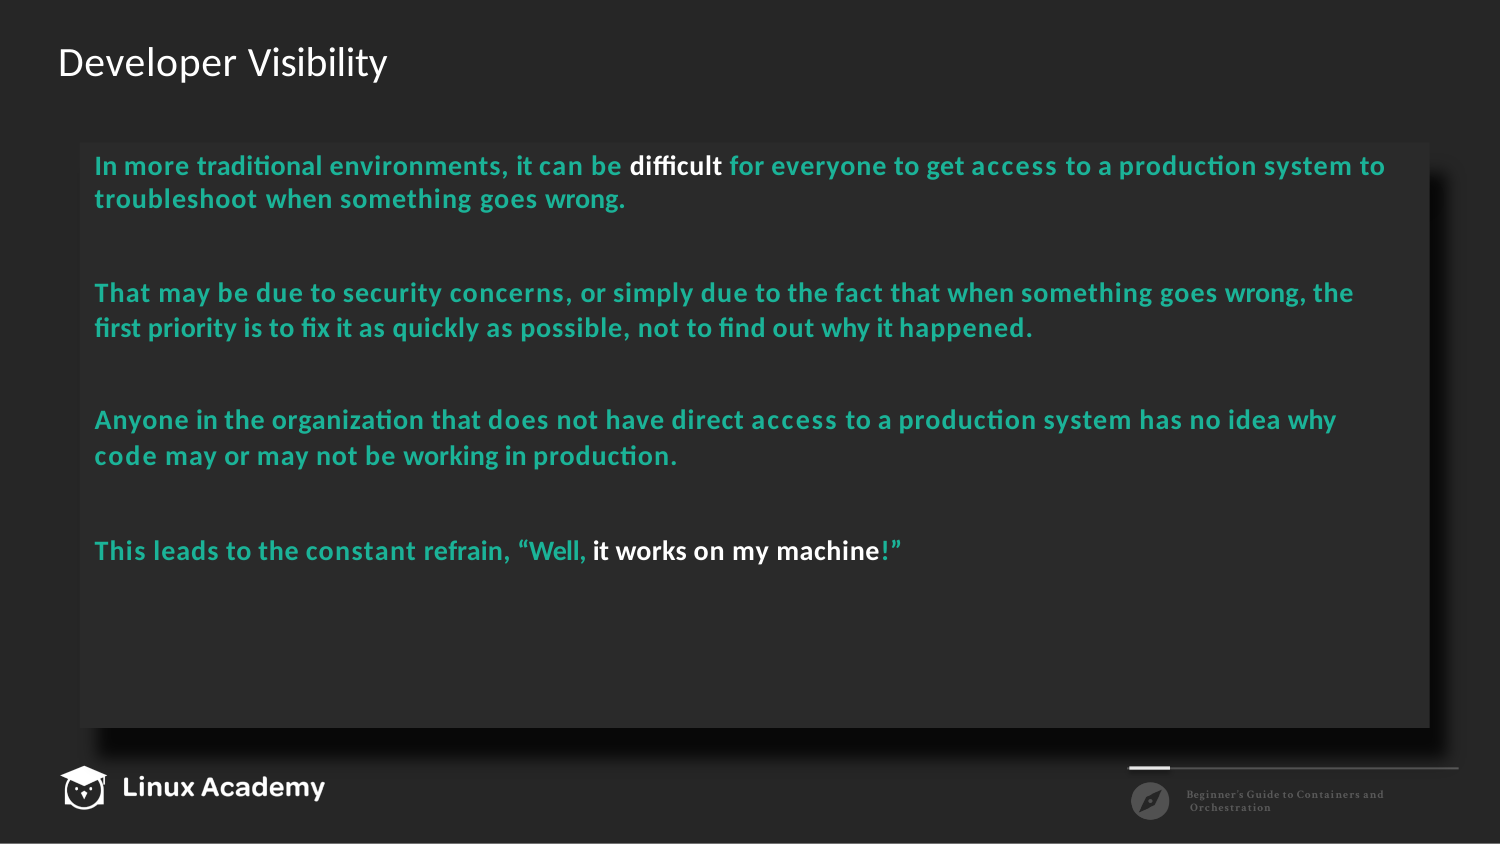

# Developer Visibility

In more traditional environments, it can be difficult for everyone to get access to a production system to  troubleshoot when something goes wrong.

That may be due to security concerns, or simply due to the fact that when something goes wrong, the  first priority is to fix it as quickly as possible, not to find out why it happened.

Anyone in the organization that does not have direct access to a production system has no idea why  code may or may not be working in production.

This leads to the constant refrain, “Well, it works on my machine!”
Beginner’s Guide to Containers and  Orchestration